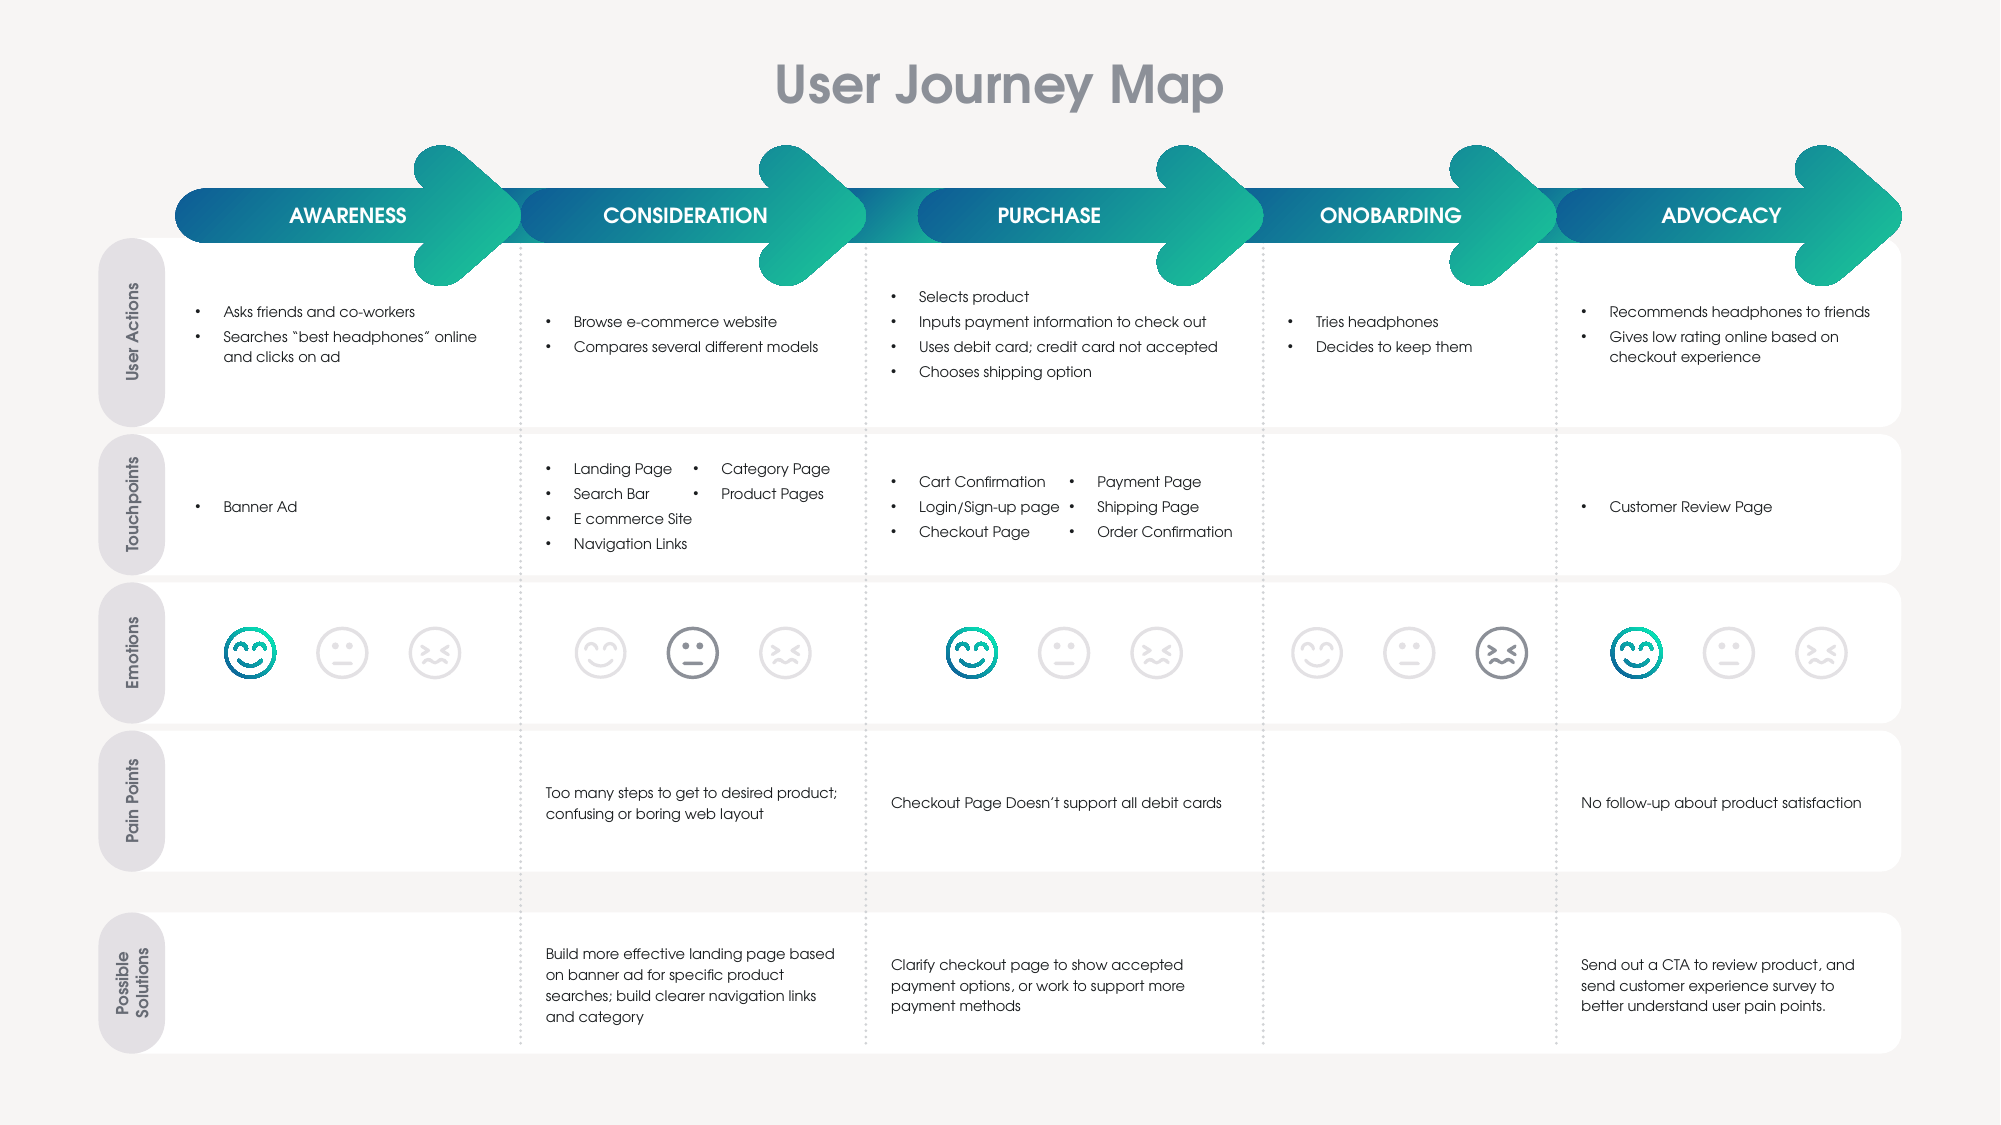

User Journey Map
AWARENESS
CONSIDERATION

PURCHASE

ONOBARDING
ADVOCACY

Asks friends and co-workers
Searches “best headphones” online and clicks on ad
Browse e-commerce website
Compares several different models
Selects product
Inputs payment information to check out
Uses debit card; credit card not accepted
Chooses shipping option
Tries headphones
Decides to keep them
Recommends headphones to friends
Gives low rating online based on checkout experience
User Actions

Banner Ad
Customer Review Page
Landing Page
Search Bar
E commerce Site
Navigation Links
Category Page
Product Pages
Cart Confirmation
Login/Sign-up page
Checkout Page
Payment Page
Shipping Page
Order Confirmation
Touchpoints

Emotions

Too many steps to get to desired product; confusing or boring web layout
Checkout Page Doesn’t support all debit cards
No follow-up about product satisfaction
Pain Points

Build more effective landing page based on banner ad for specific product searches; build clearer navigation links and category
Clarify checkout page to show accepted payment options, or work to support more payment methods
Send out a CTA to review product, and send customer experience survey to better understand user pain points.
Possible Solutions